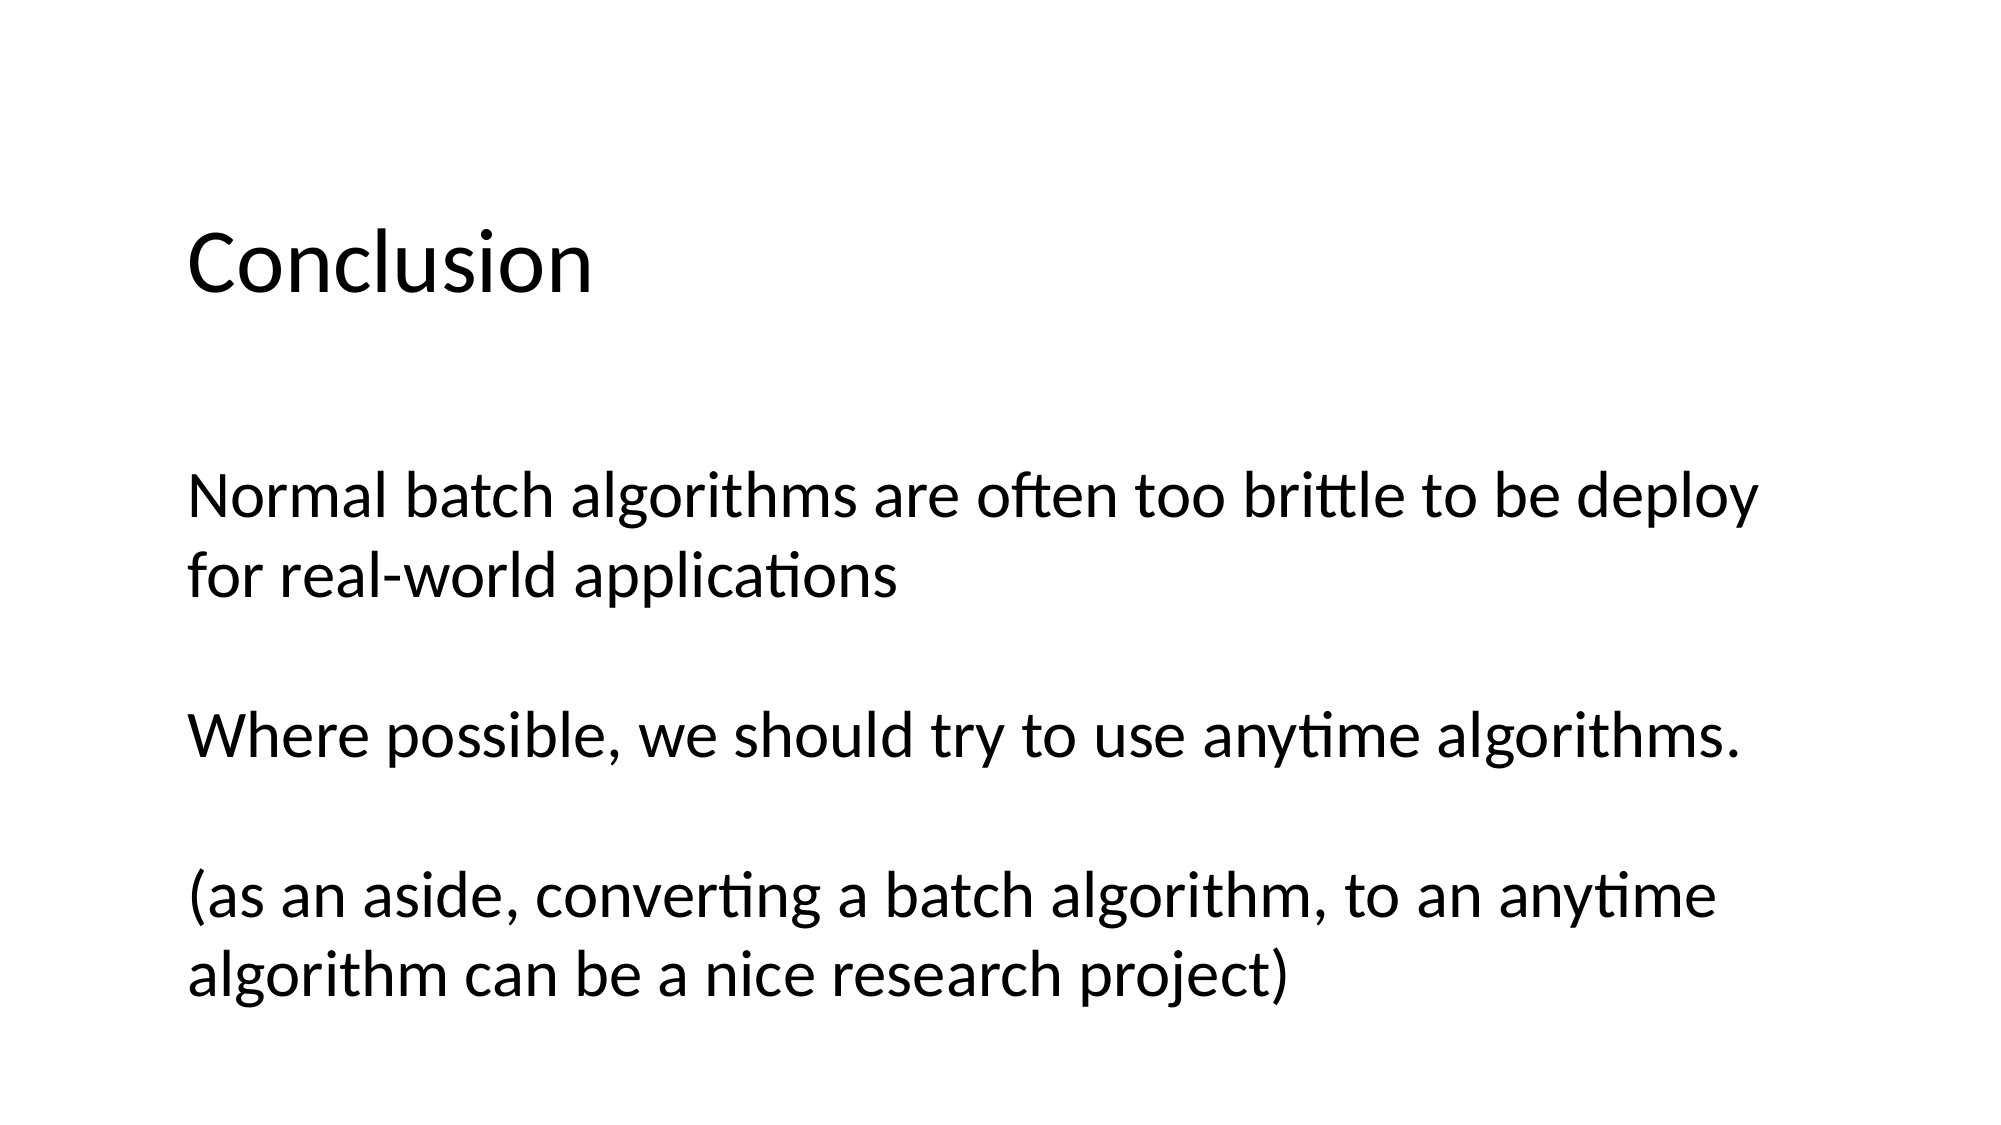

Conclusion
Normal batch algorithms are often too brittle to be deploy for real-world applications

Where possible, we should try to use anytime algorithms.

(as an aside, converting a batch algorithm, to an anytime algorithm can be a nice research project)